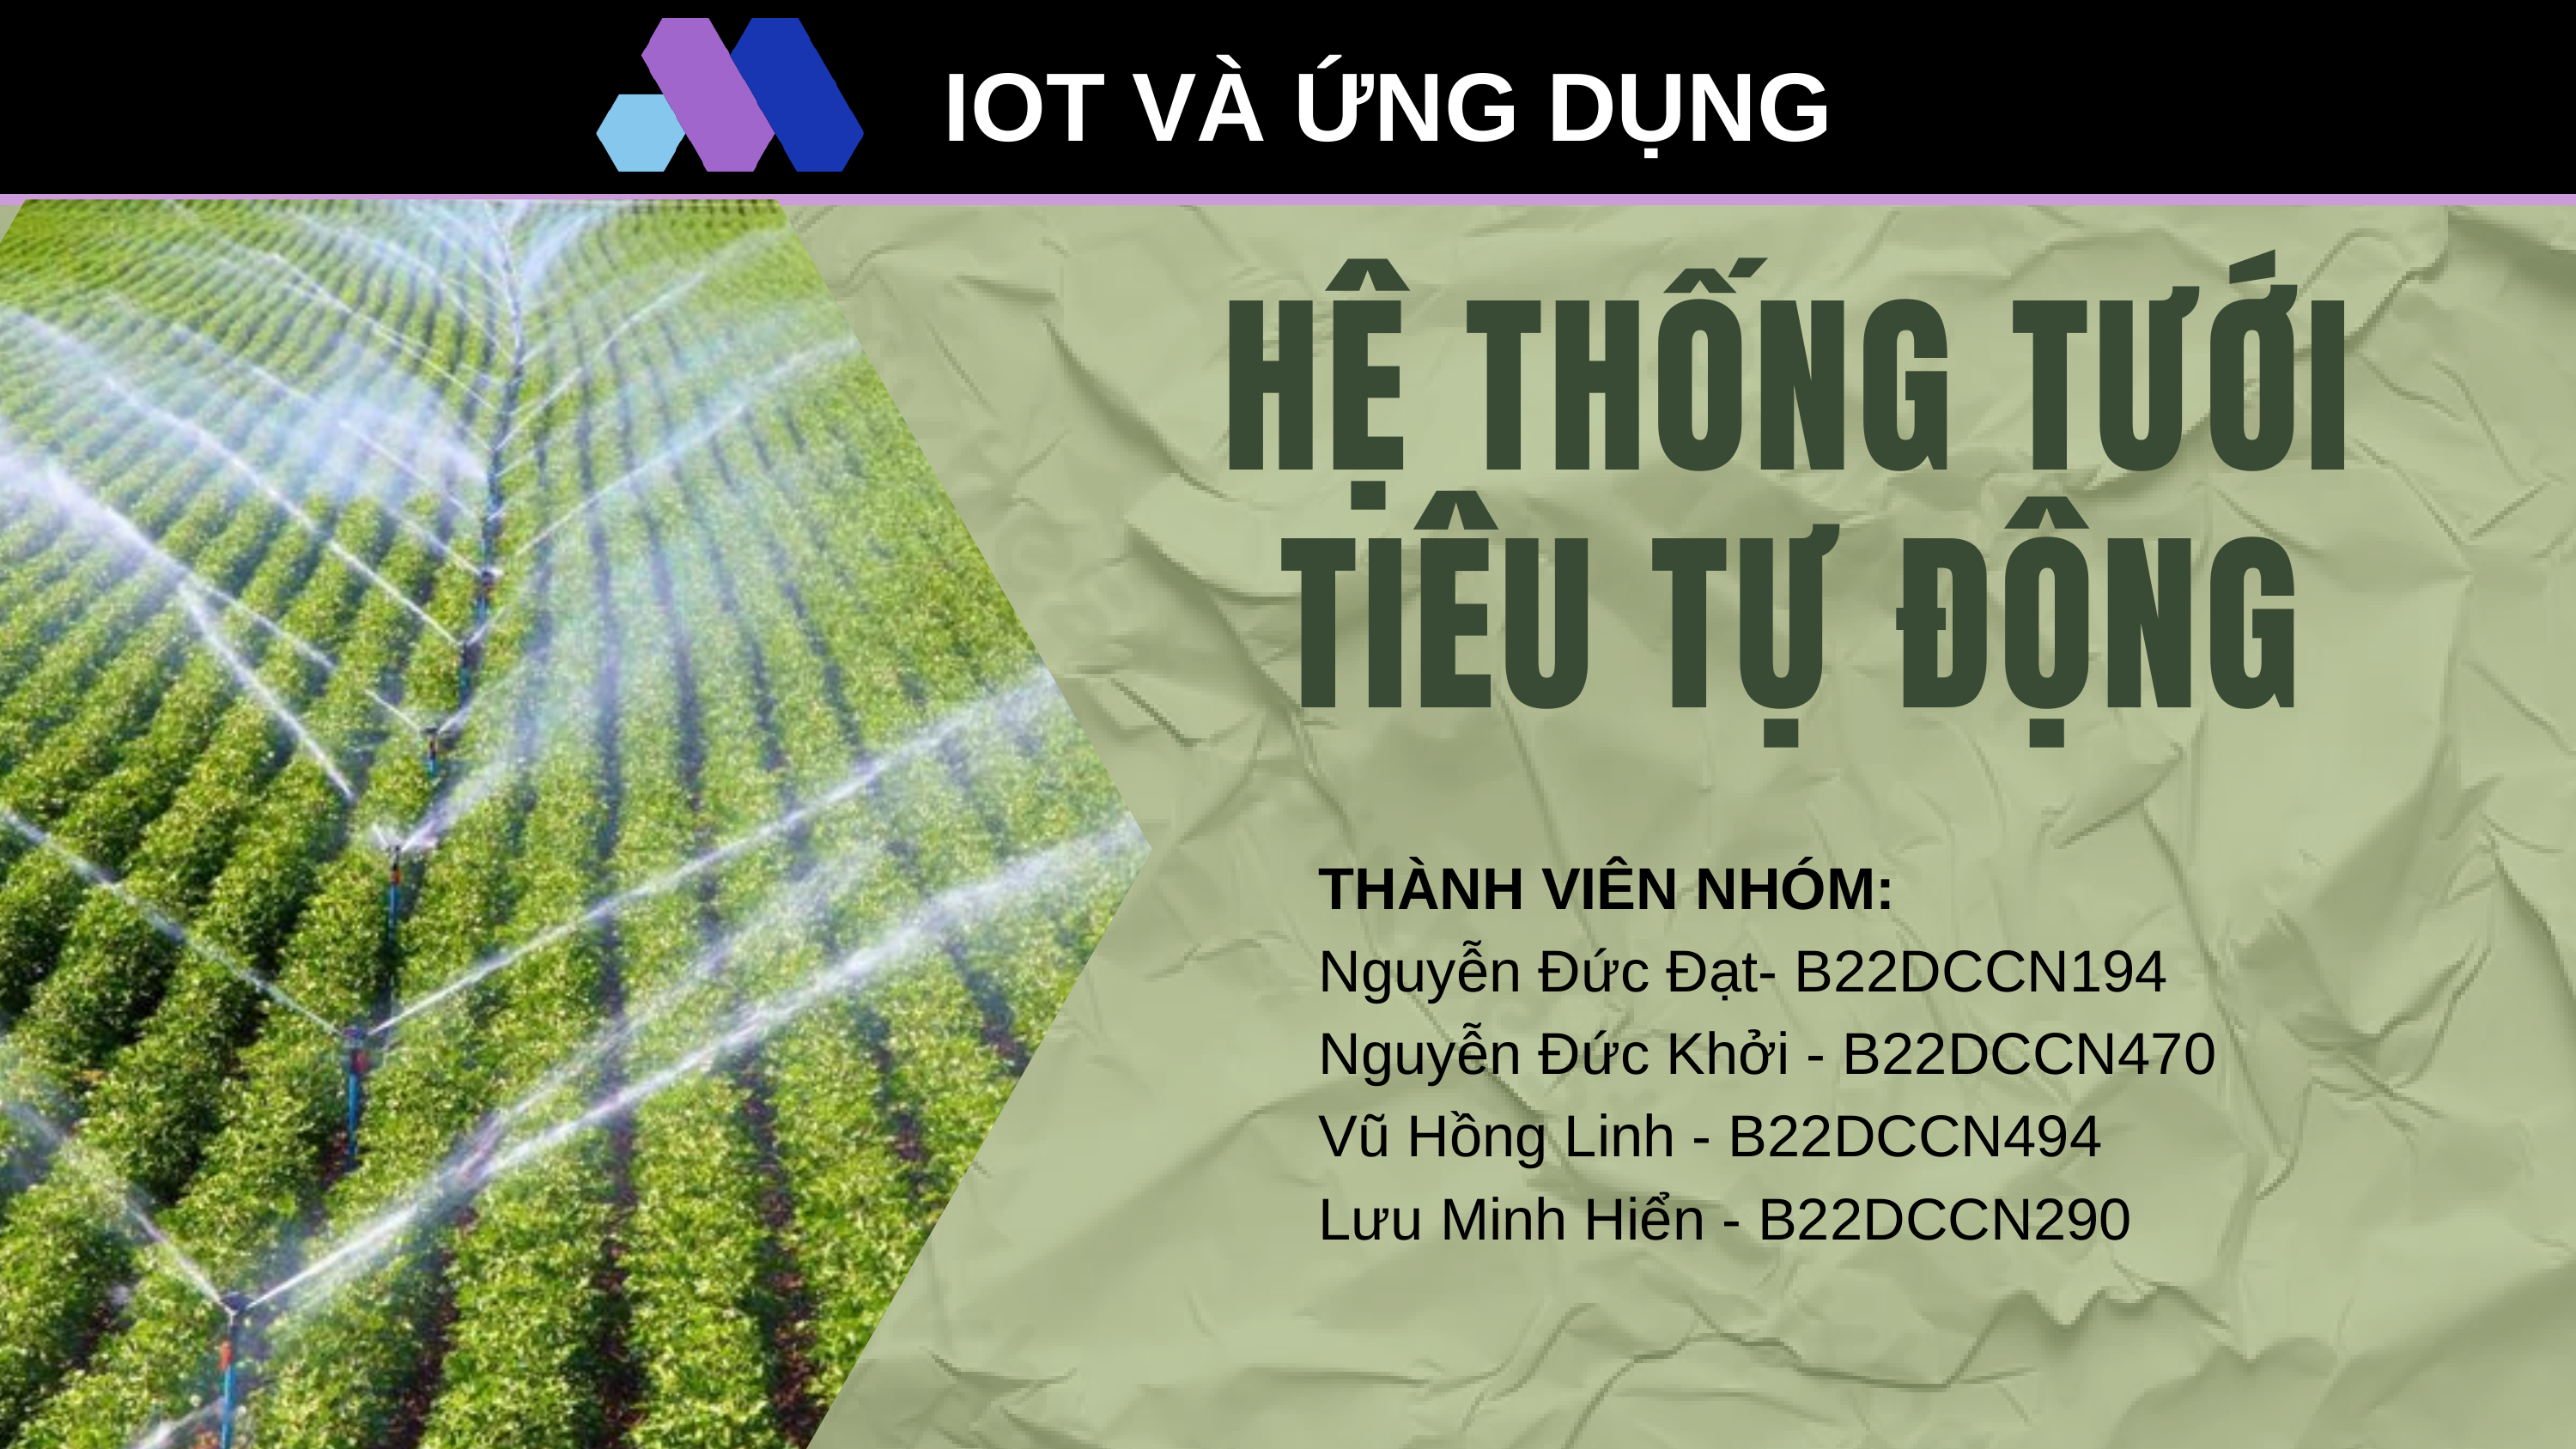

IOT VÀ ỨNG DỤNG

HỆ THỐNG TƯỚI TIÊU TỰ ĐỘNG
THÀNH VIÊN NHÓM:
Nguyễn Đức Đạt- B22DCCN194
Nguyễn Đức Khởi - B22DCCN470
Vũ Hồng Linh - B22DCCN494
Lưu Minh Hiển - B22DCCN290